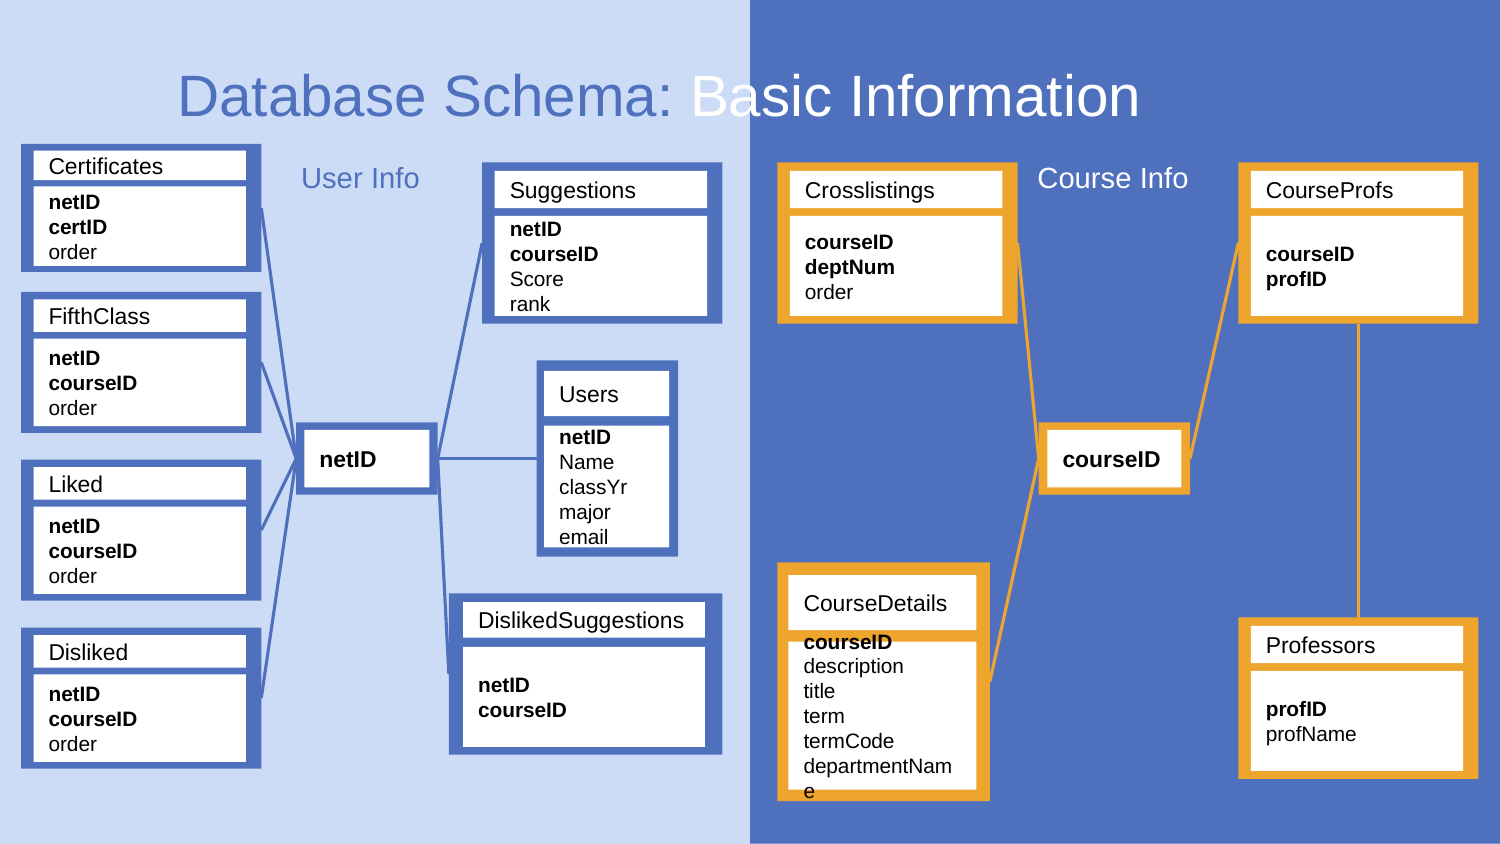

# Database Schema: Basic Information

Certificates
netID
certID
order
User Info
Course Info

Suggestions
netID
courseID
Score
rank

Crosslistings
courseID
deptNum
order

CourseProfs
courseID
profID

FifthClass
netID
courseID
order

Users
netID
Name
classYr
major
email

netID

courseID

Liked
netID
courseID
order

CourseDetails
courseID
description
title
term
termCode
departmentName

DislikedSuggestions
netID
courseID

Professors
profID
profName

Disliked
netID
courseID
order